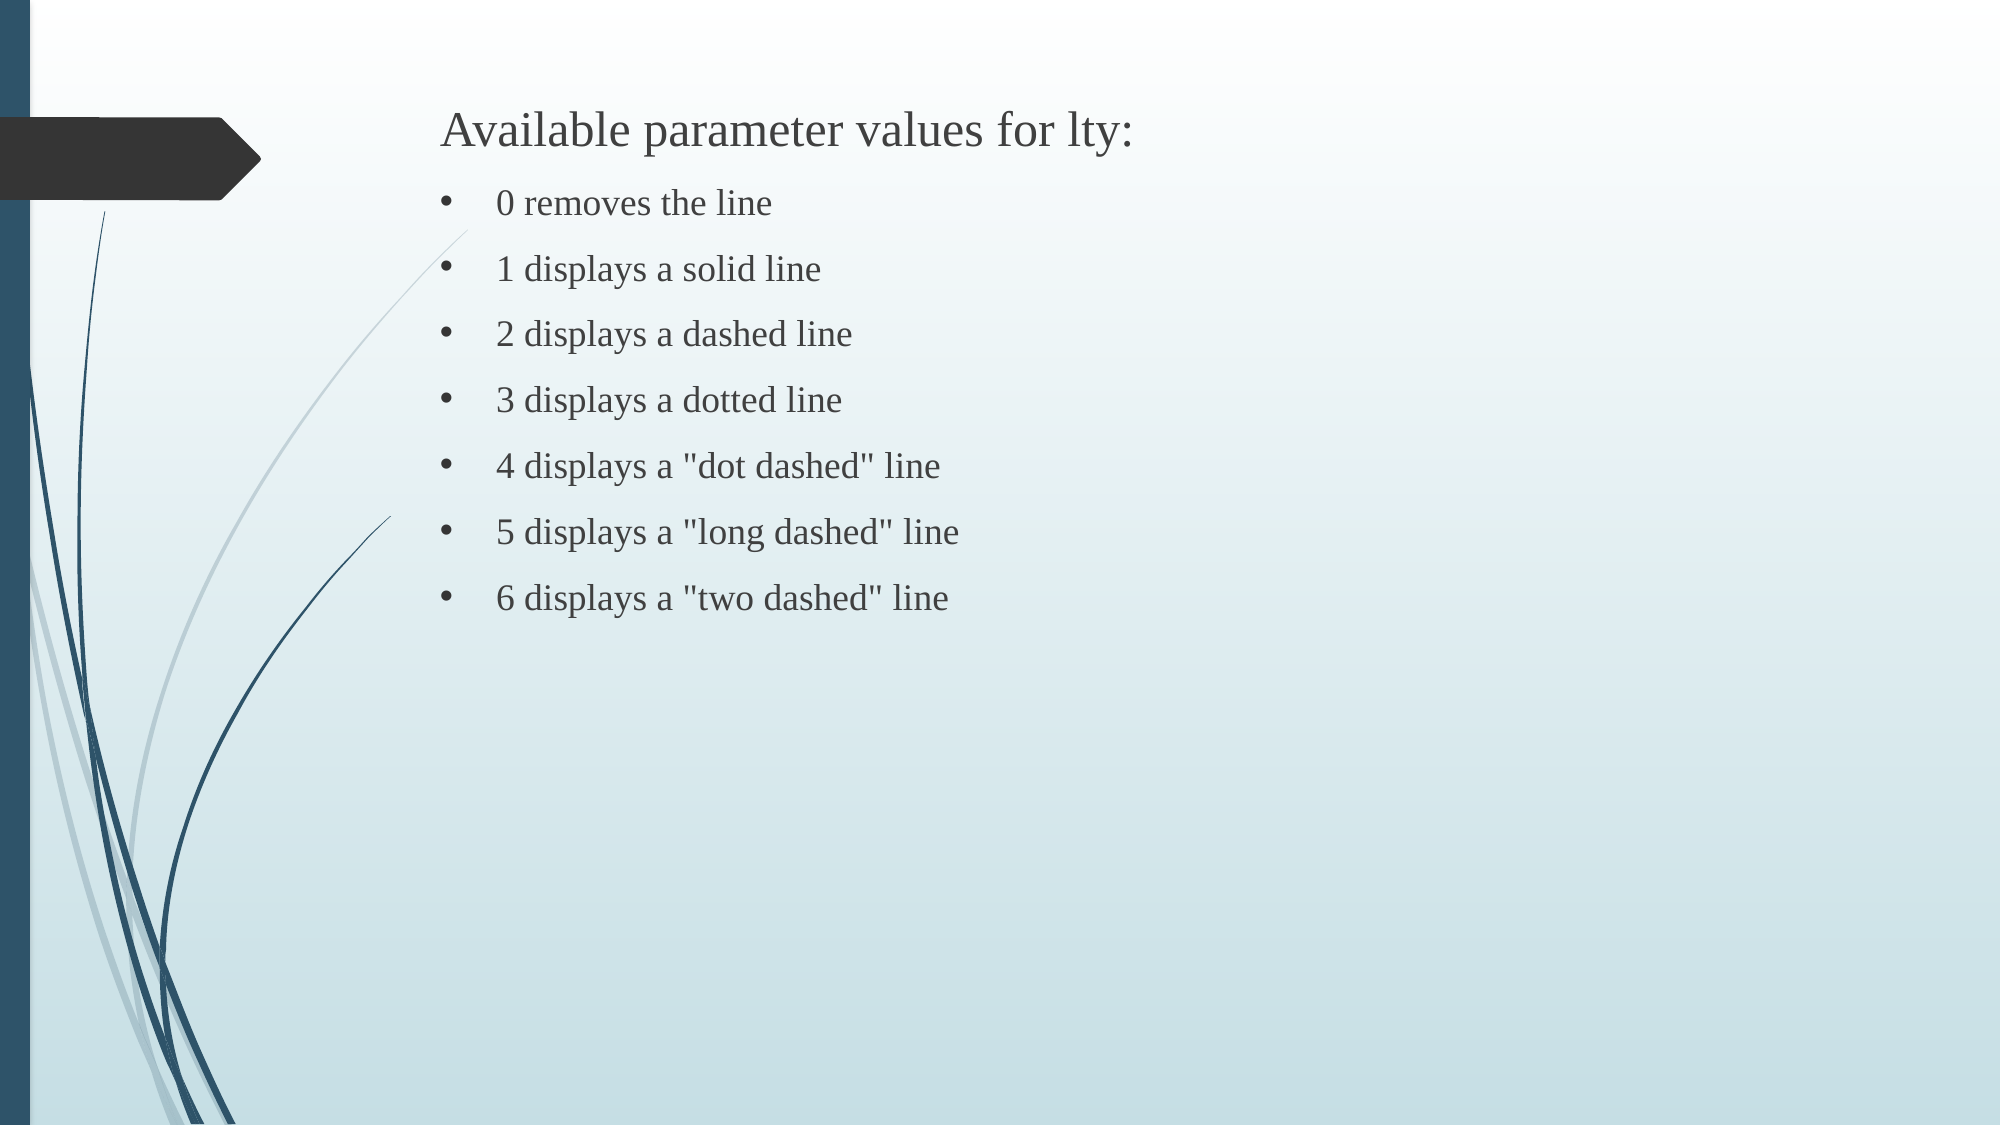

Available parameter values for lty:
0 removes the line
1 displays a solid line
2 displays a dashed line
3 displays a dotted line
4 displays a "dot dashed" line
5 displays a "long dashed" line
6 displays a "two dashed" line